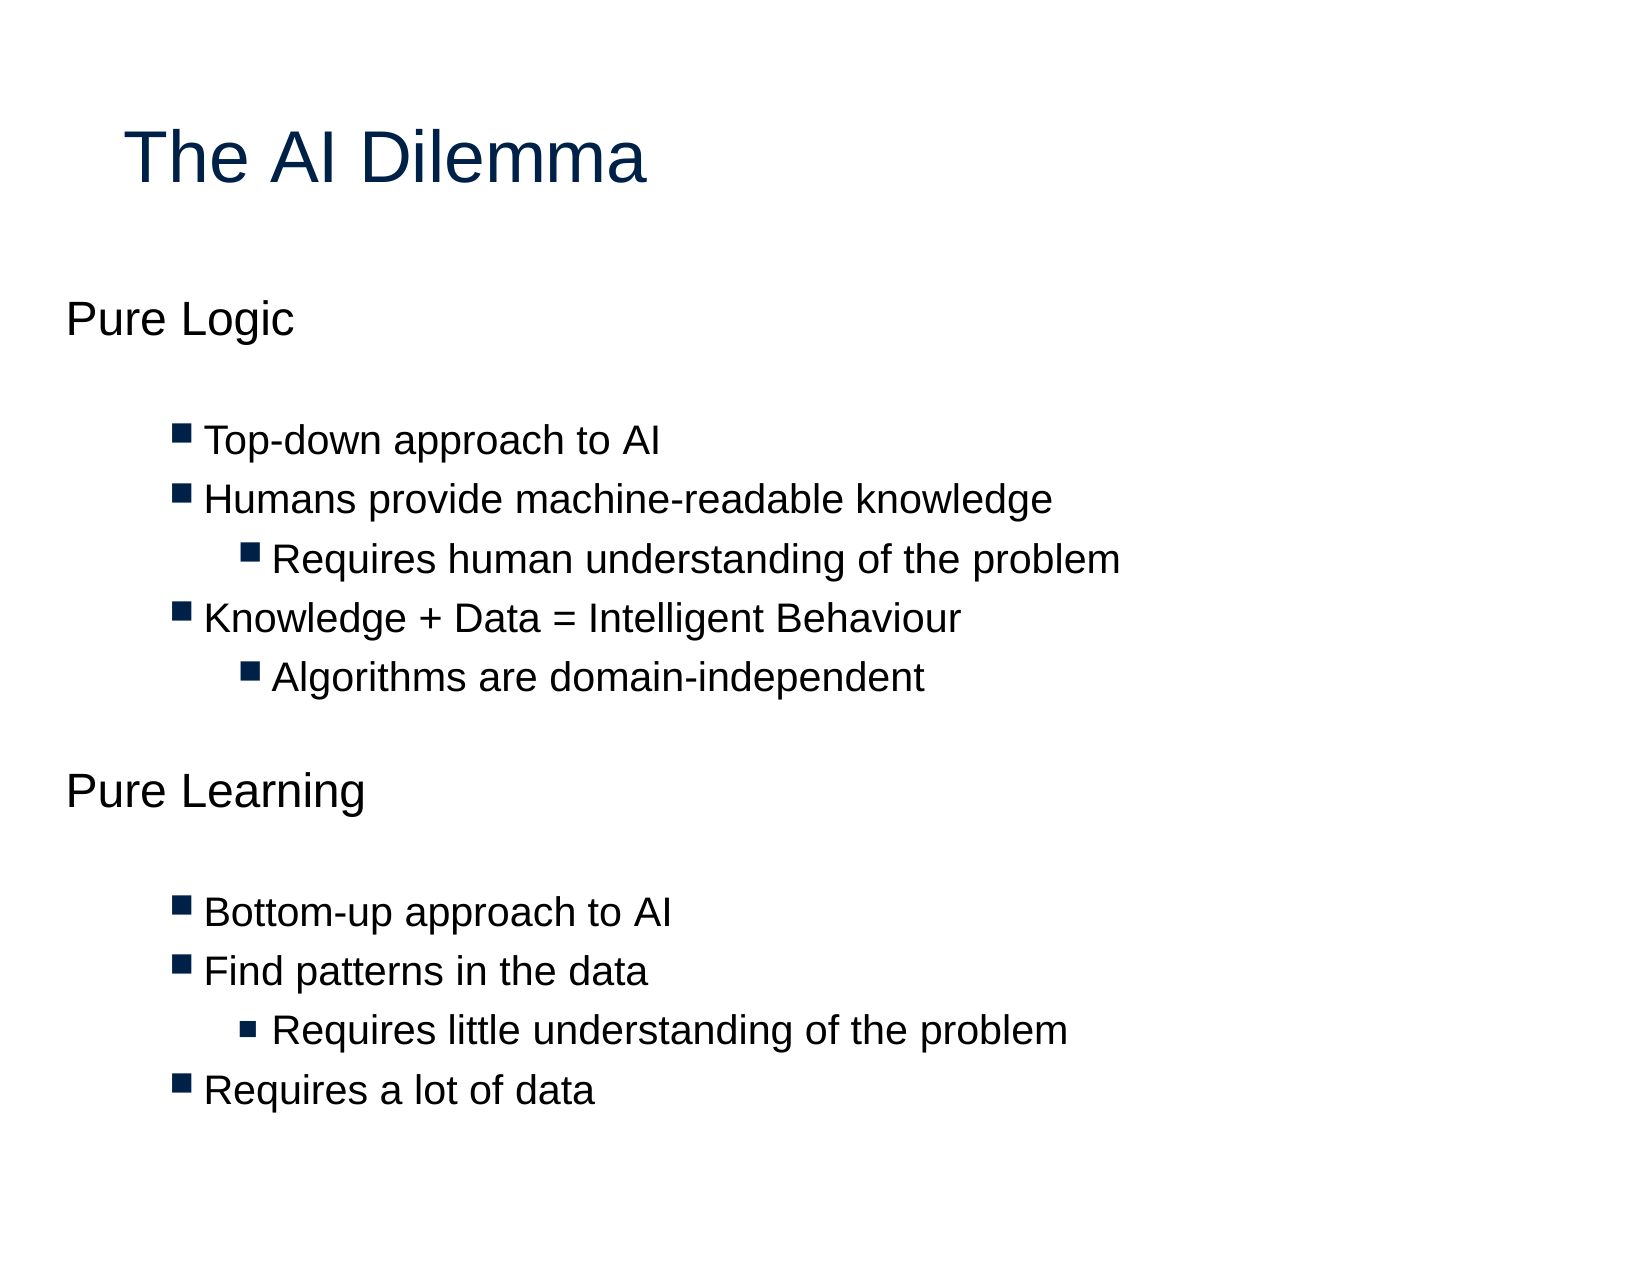

# The AI Dilemma
Pure Logic

Top-down approach to AI
Humans provide machine-readable knowledge
Requires human understanding of the problem
Knowledge + Data = Intelligent Behaviour
Algorithms are domain-independent

Pure Learning

Bottom-up approach to AI
Find patterns in the data
Requires little understanding of the problem
Requires a lot of data